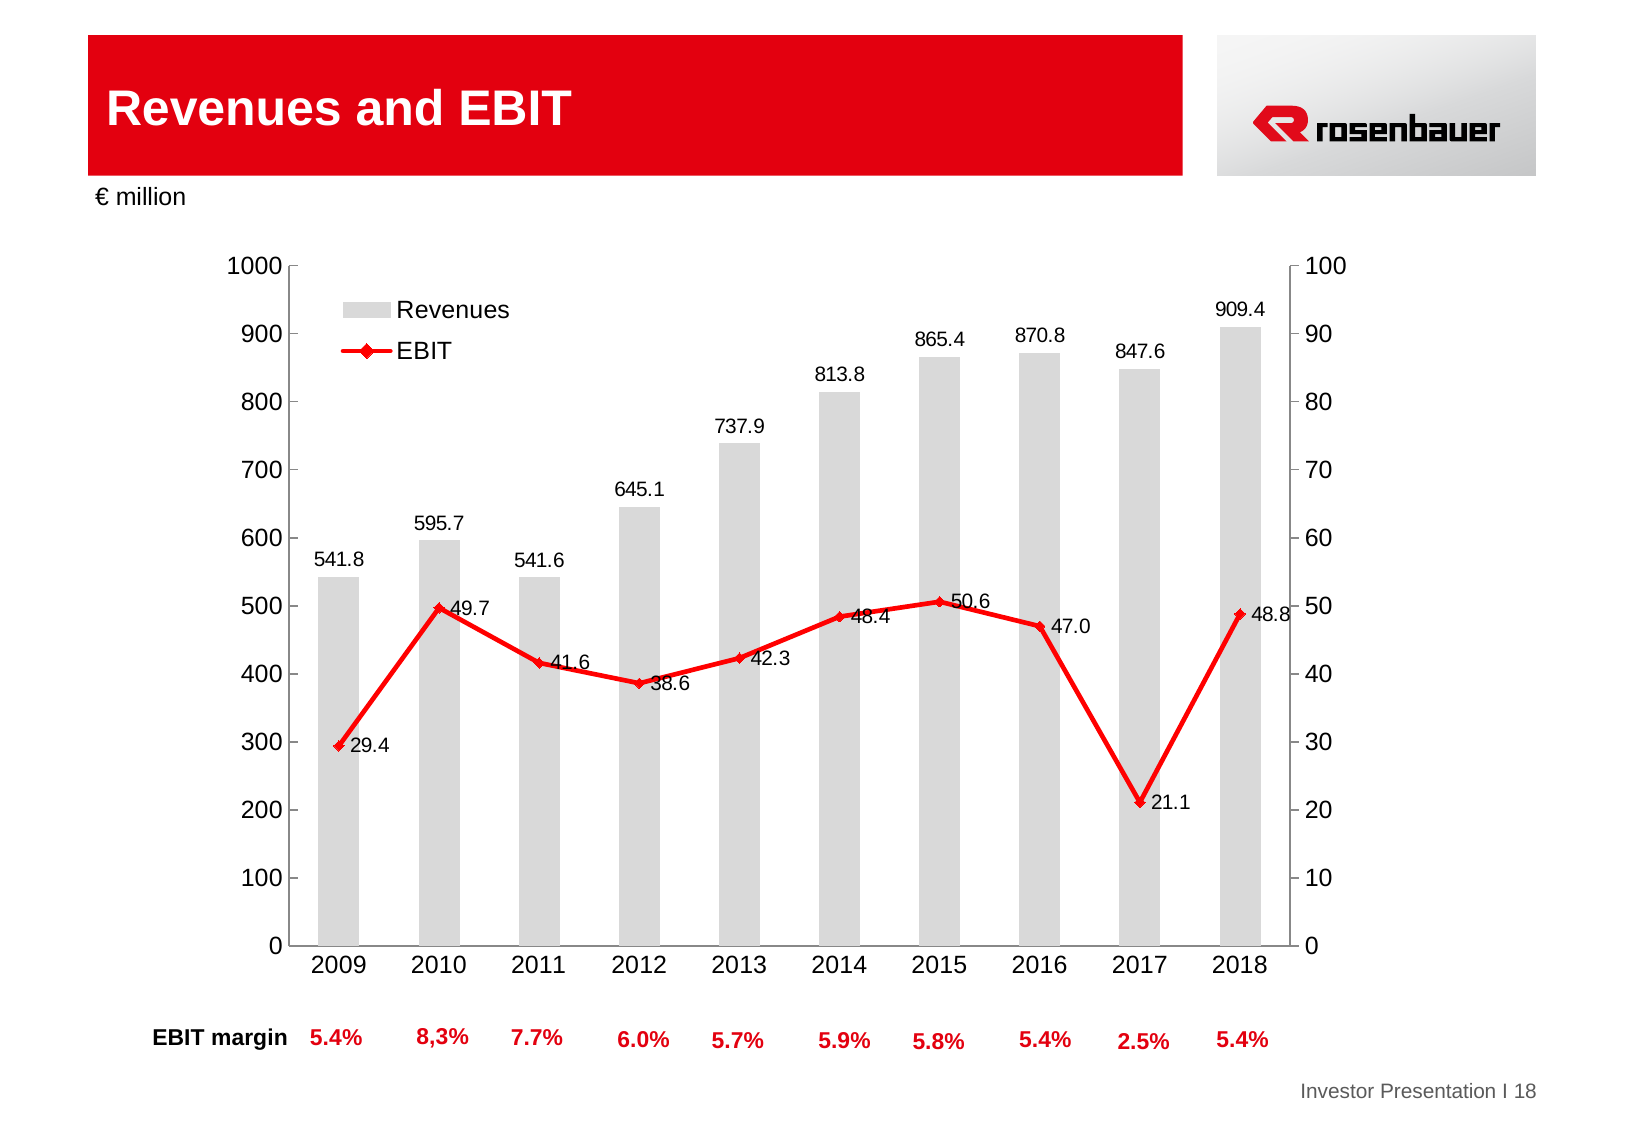

# Revenues and EBIT
€ million

### Chart

| Category | Revenues | EBIT |
|---|---|---|
| 2009 | 541.8 | 29.4 |
| 2010 | 595.7 | 49.7 |
| 2011 | 541.6 | 41.6 |
| 2012 | 645.1 | 38.6 |
| 2013 | 737.9 | 42.3 |
| 2014 | 813.8 | 48.4 |
| 2015 | 865.4 | 50.6 |
| 2016 | 870.8 | 47.0 |
| 2017 | 847.6 | 21.1 |
| 2018 | 909.4 | 48.8 |

EBIT margin
8,3%
5.4%
7.7%
5.4%
5.4%
6.0%
5.7%
5.9%
2.5%
5.8%